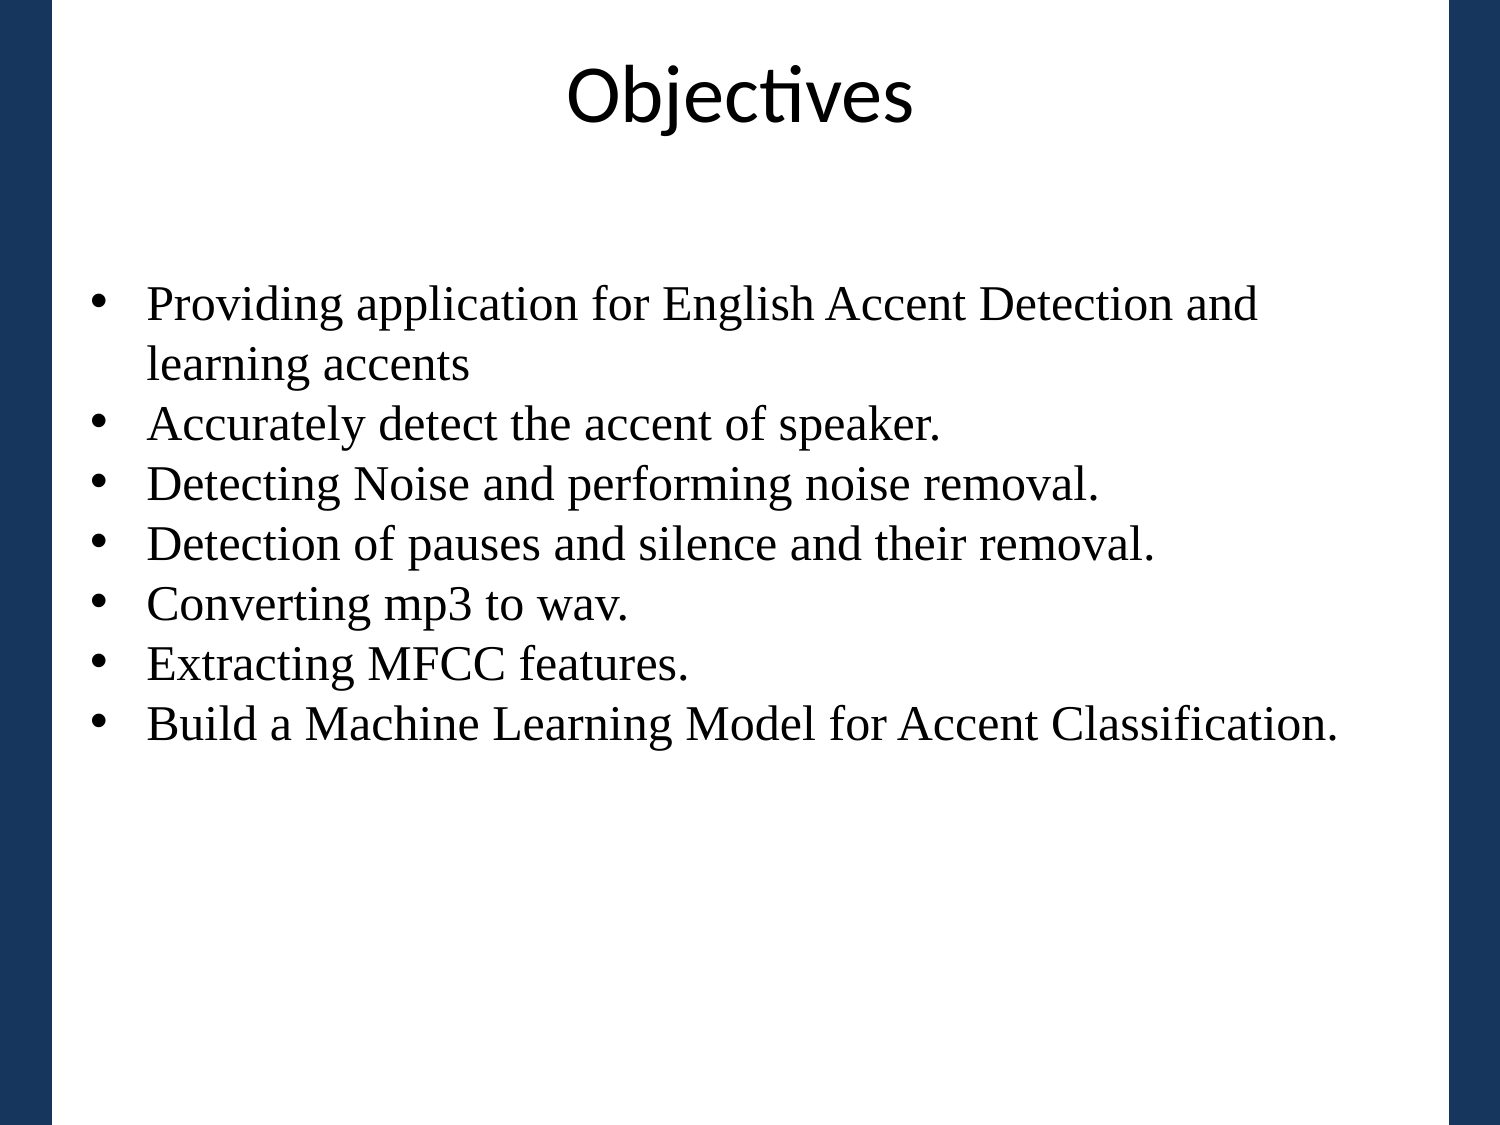

# Objectives
Providing application for English Accent Detection and learning accents
Accurately detect the accent of speaker.
Detecting Noise and performing noise removal.
Detection of pauses and silence and their removal.
Converting mp3 to wav.
Extracting MFCC features.
Build a Machine Learning Model for Accent Classification.